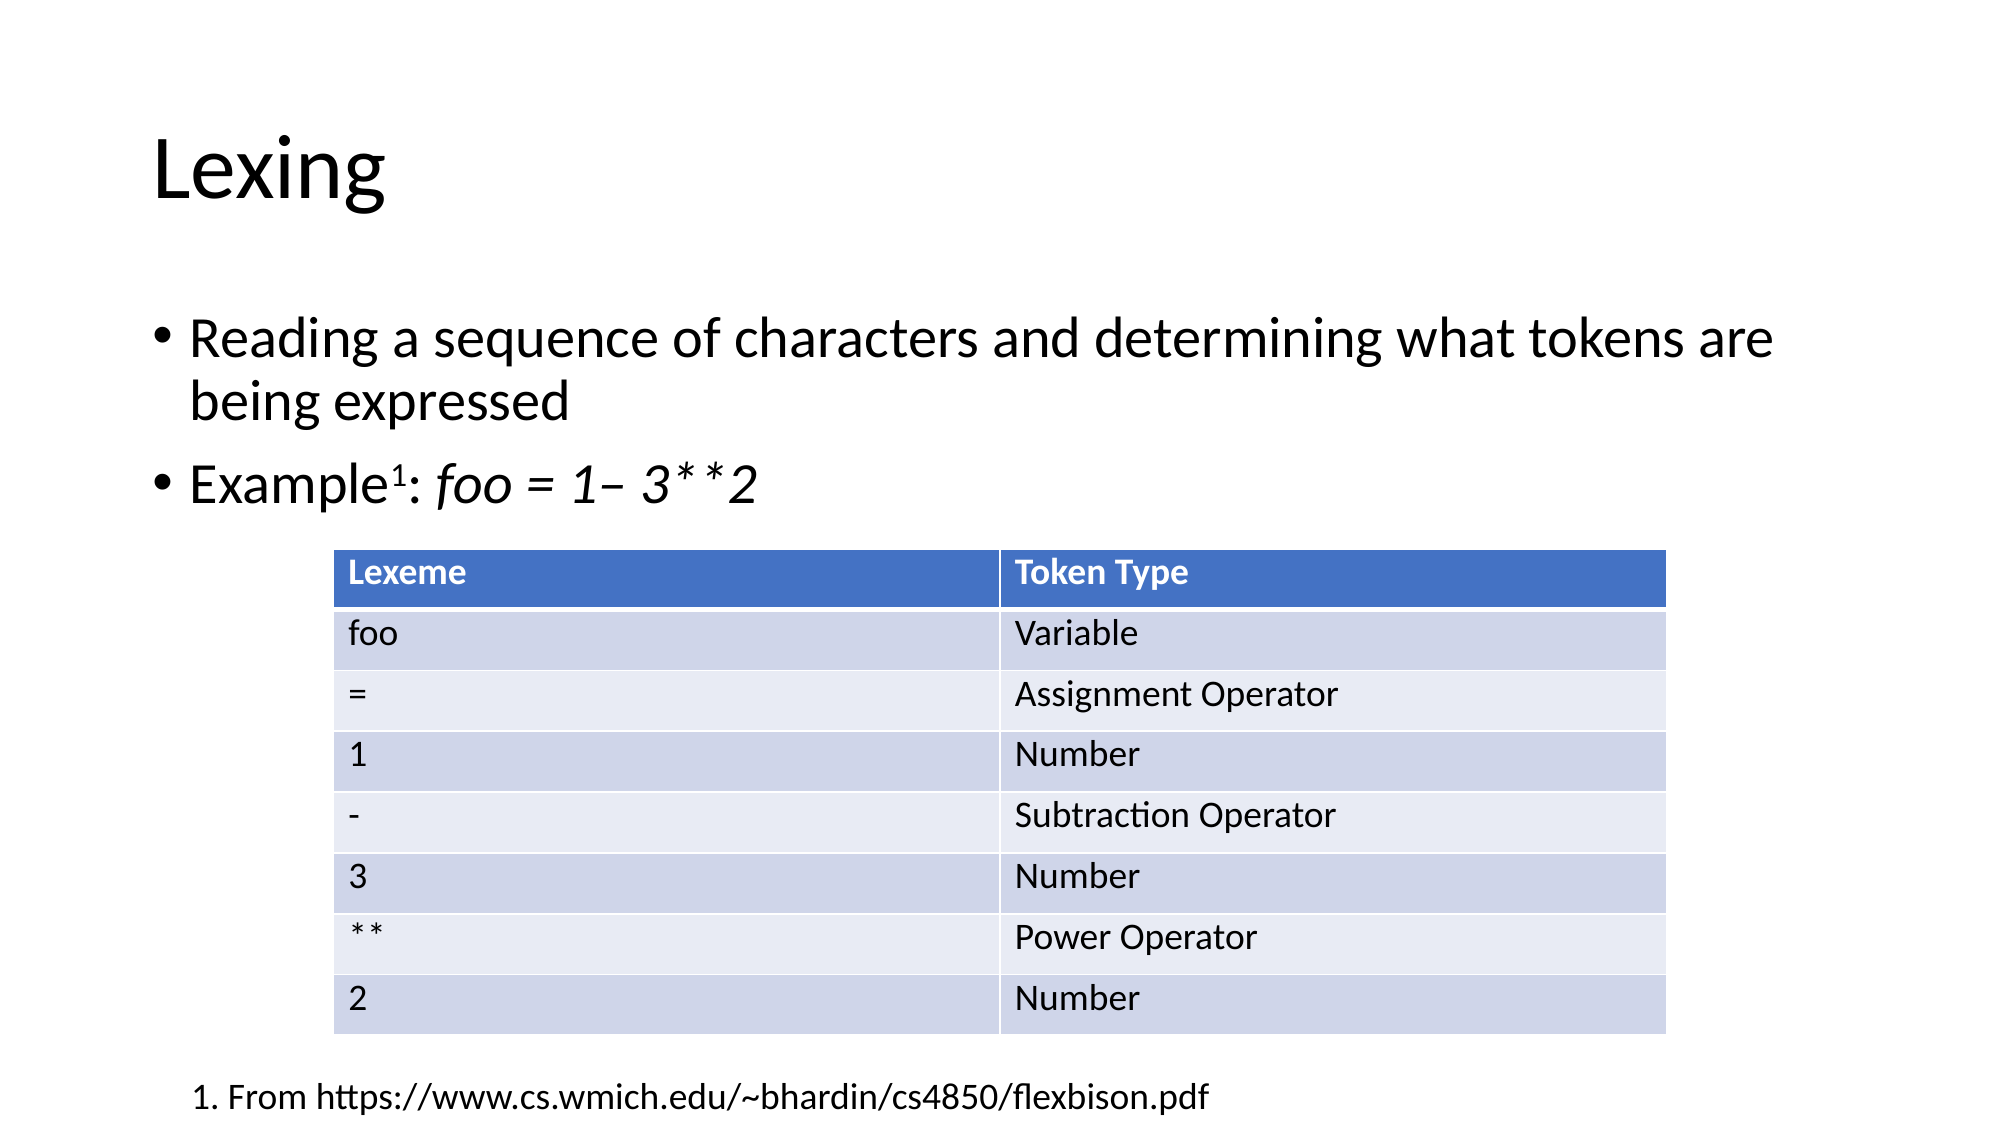

# Lexing
Reading a sequence of characters and determining what tokens are being expressed
Example1: foo = 1– 3**2

| Lexeme | Token Type |
| --- | --- |
| foo | Variable |
| = | Assignment Operator |
| 1 | Number |
| - | Subtraction Operator |
| 3 | Number |
| \*\* | Power Operator |
| 2 | Number |
1. From https://www.cs.wmich.edu/~bhardin/cs4850/flexbison.pdf